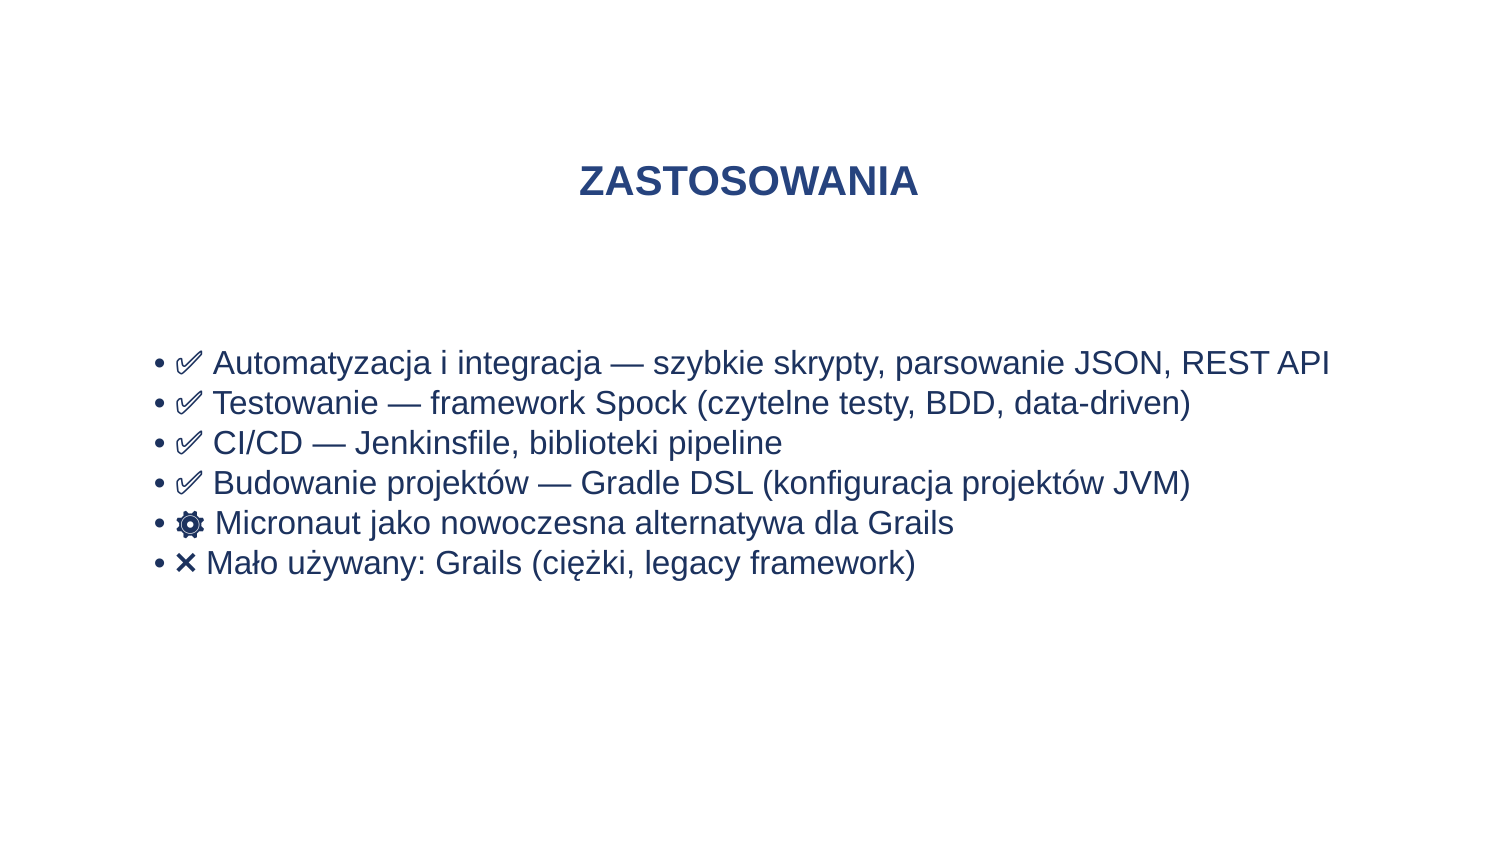

Dlaczego Groovy nadal ma sens
# ZASTOSOWANIA

• ✅ Automatyzacja i integracja — szybkie skrypty, parsowanie JSON, REST API
• ✅ Testowanie — framework Spock (czytelne testy, BDD, data-driven)
• ✅ CI/CD — Jenkinsfile, biblioteki pipeline
• ✅ Budowanie projektów — Gradle DSL (konfiguracja projektów JVM)
• ⚙️ Micronaut jako nowoczesna alternatywa dla Grails
• ❌ Mało używany: Grails (ciężki, legacy framework)